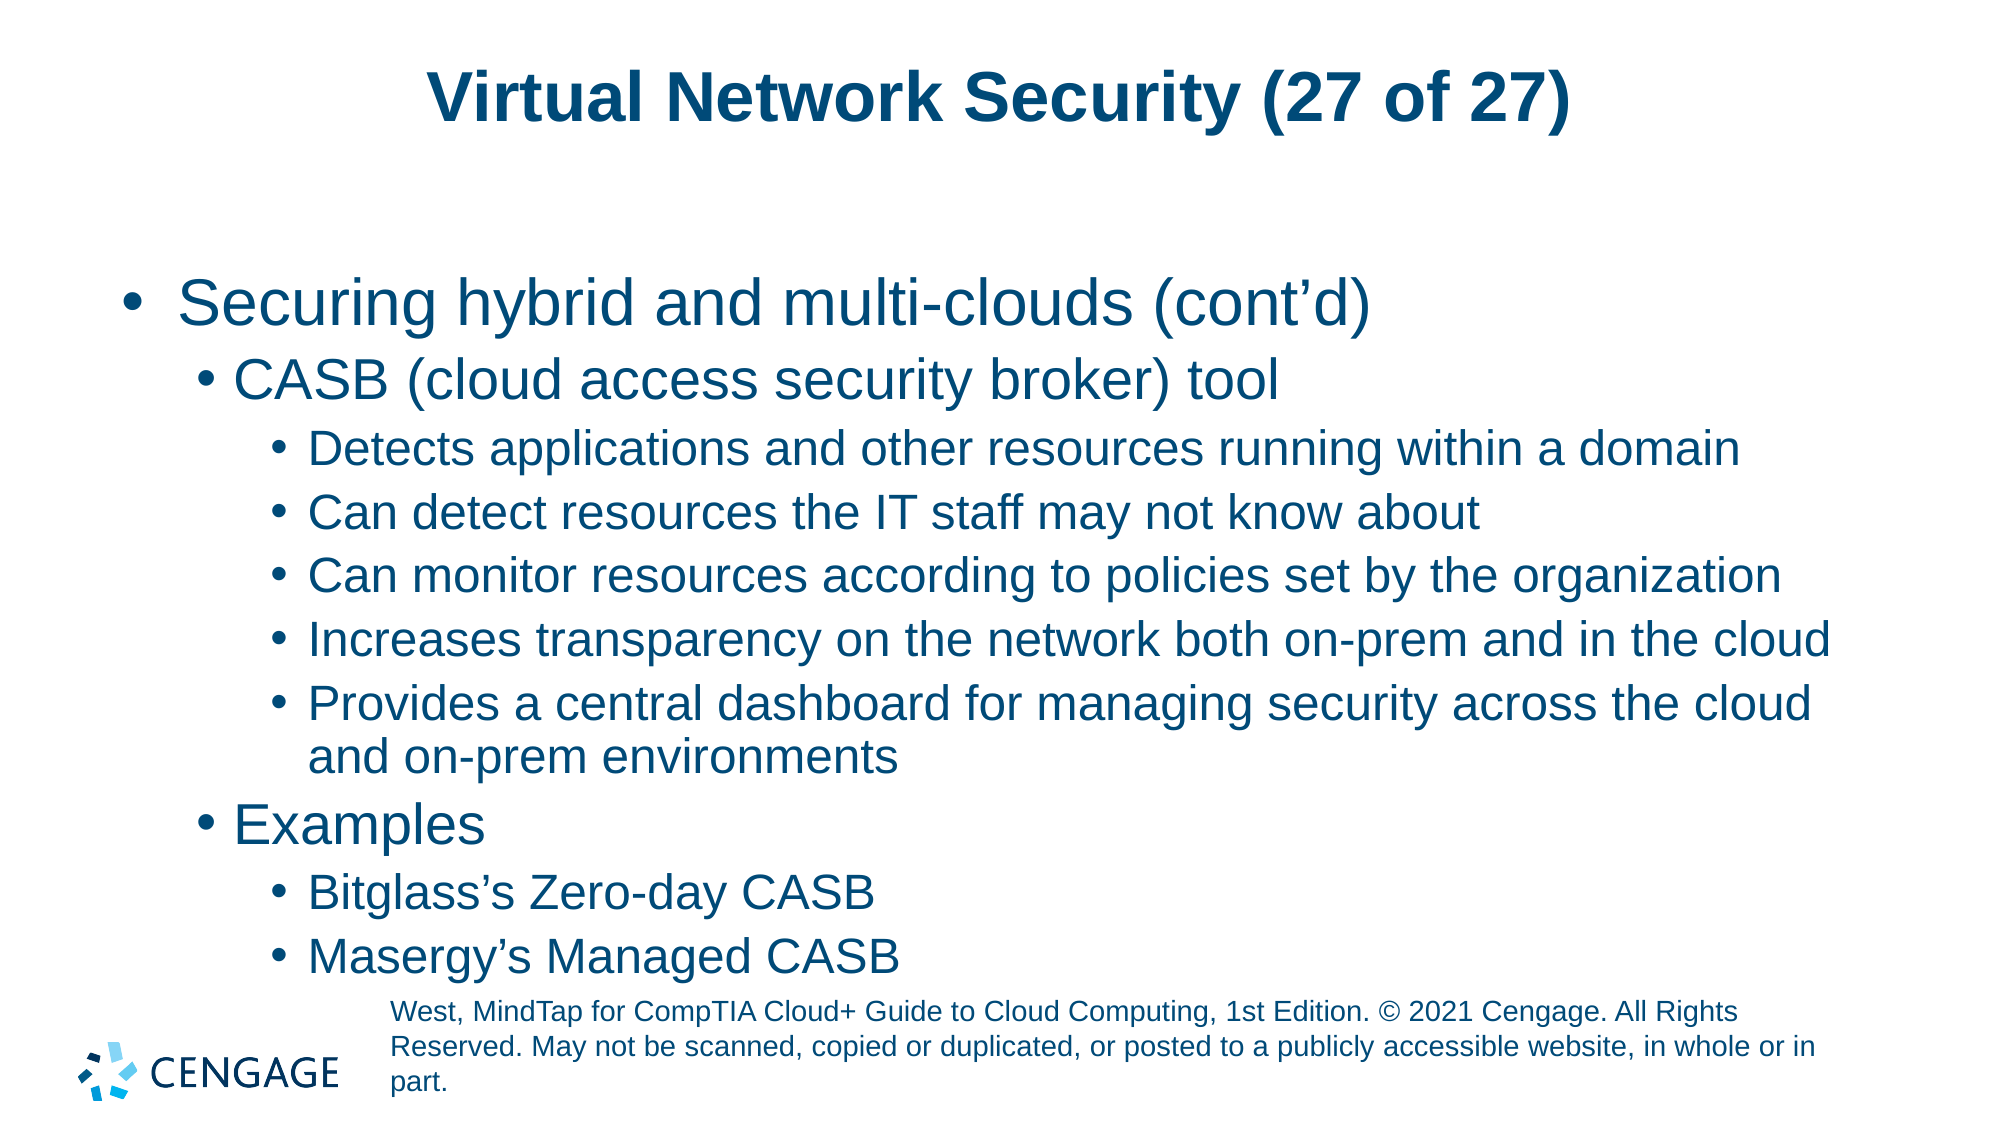

# Virtual Network Security (27 of 27)
Securing hybrid and multi-clouds (cont’d)
CASB (cloud access security broker) tool
Detects applications and other resources running within a domain
Can detect resources the IT staff may not know about
Can monitor resources according to policies set by the organization
Increases transparency on the network both on-prem and in the cloud
Provides a central dashboard for managing security across the cloud and on-prem environments
Examples
Bitglass’s Zero-day CASB
Masergy’s Managed CASB